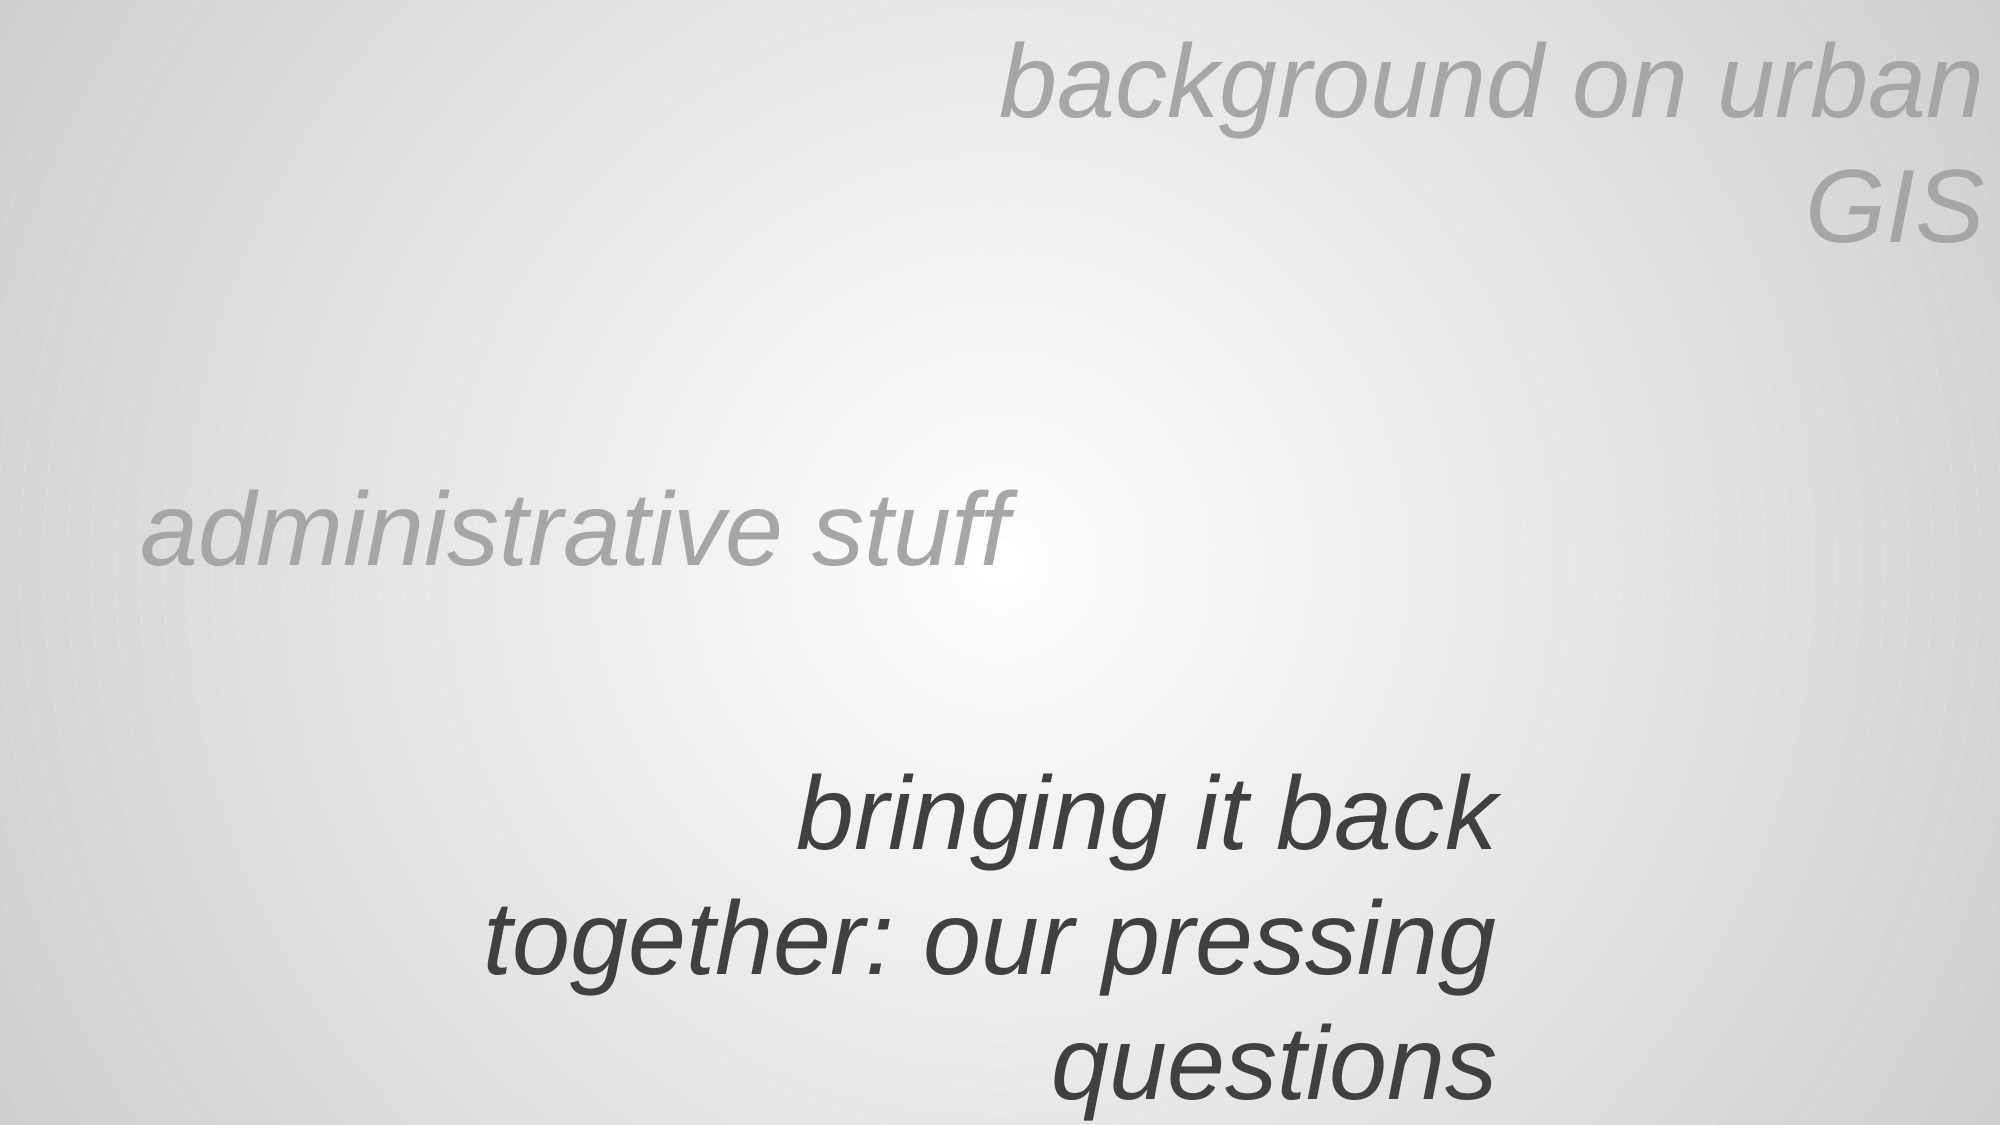

background on urban GIS
administrative stuff
bringing it back together: our pressing questions